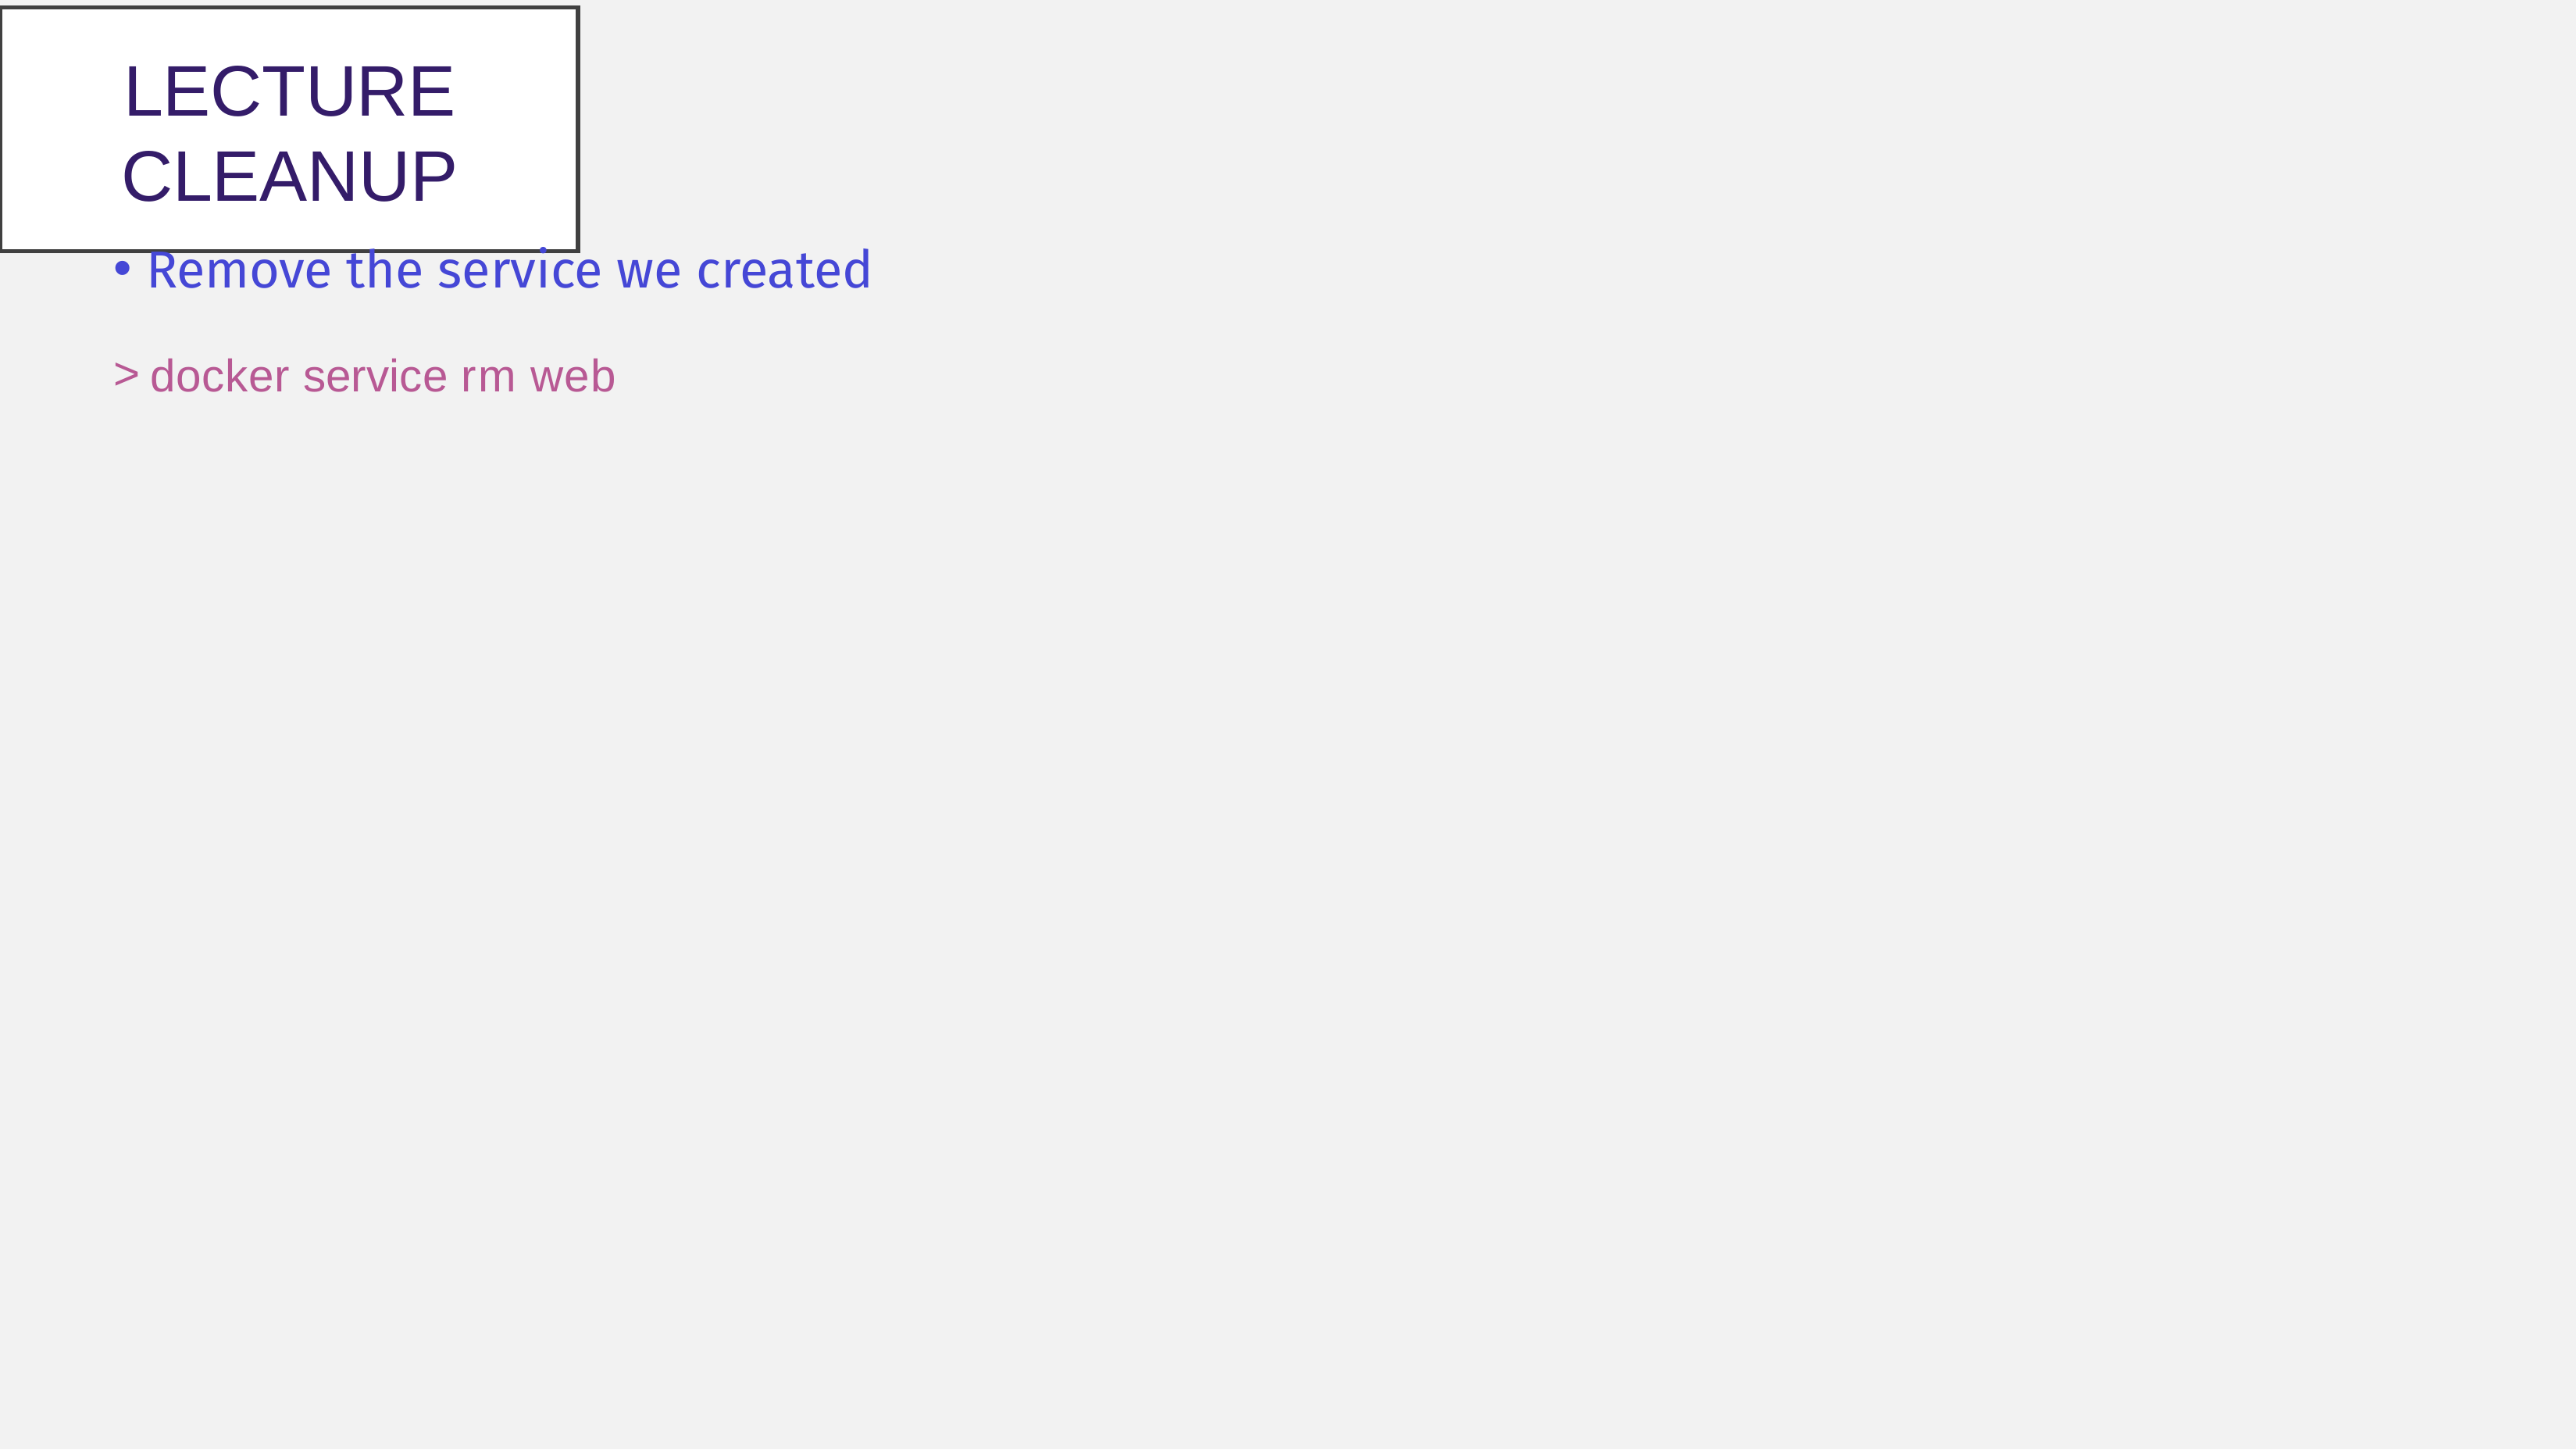

Lecture Cleanup
Remove the service we created
docker service rm web